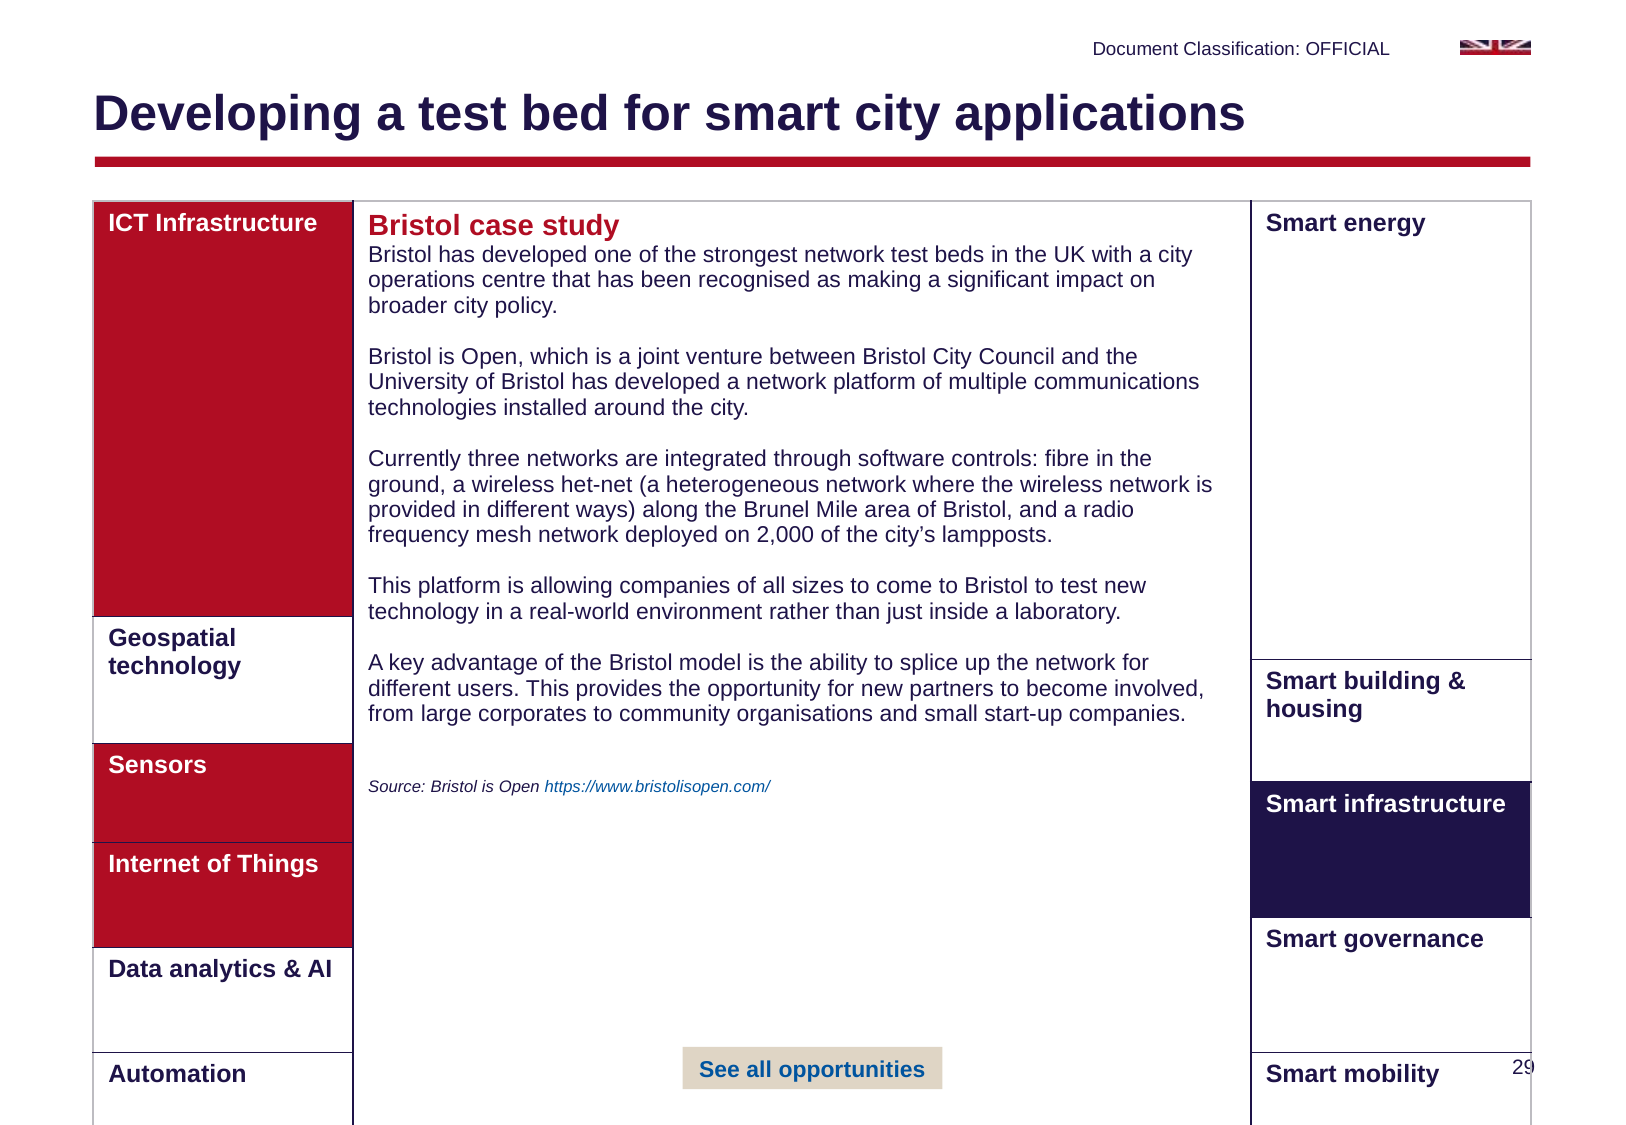

# Developing a test bed for smart city applications
| ICT Infrastructure | Bristol case study Bristol has developed one of the strongest network test beds in the UK with a city operations centre that has been recognised as making a significant impact on broader city policy. Bristol is Open, which is a joint venture between Bristol City Council and the University of Bristol has developed a network platform of multiple communications technologies installed around the city. Currently three networks are integrated through software controls: fibre in the ground, a wireless het-net (a heterogeneous network where the wireless network is provided in different ways) along the Brunel Mile area of Bristol, and a radio frequency mesh network deployed on 2,000 of the city’s lampposts. This platform is allowing companies of all sizes to come to Bristol to test new technology in a real-world environment rather than just inside a laboratory. A key advantage of the Bristol model is the ability to splice up the network for different users. This provides the opportunity for new partners to become involved, from large corporates to community organisations and small start-up companies. Source: Bristol is Open https://www.bristolisopen.com/ | Smart energy |
| --- | --- | --- |
| Geospatial technology |  | Smart building & housing |
|  |  | Smart building & housing |
| Sensors |  | Smart infrastructure |
|  |  | Smart infrastructure |
| Internet of Things |  | Smart governance |
|  |  | Smart governance |
| Data analytics & AI |  | Smart governance |
| Automation |  | Smart mobility |
| Blockchain |  | Smart health |
See all opportunities